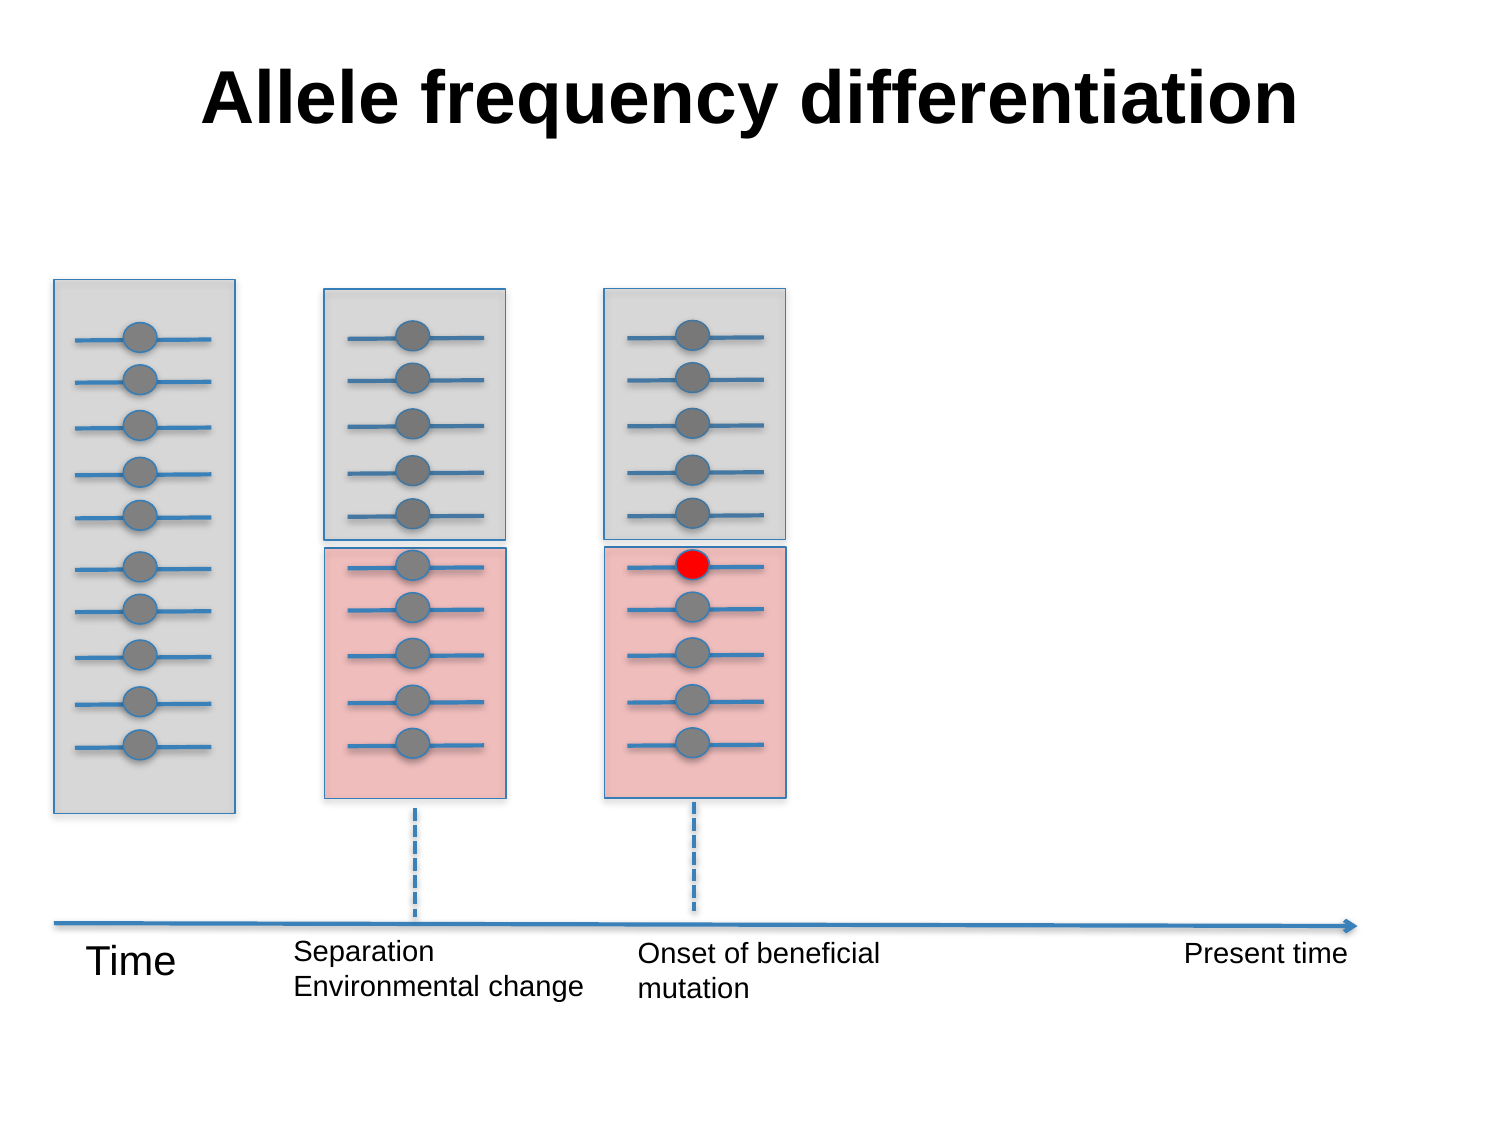

# Allele frequency differentiation

Separation
Environmental change
Time
Onset of beneficial
mutation
Present time